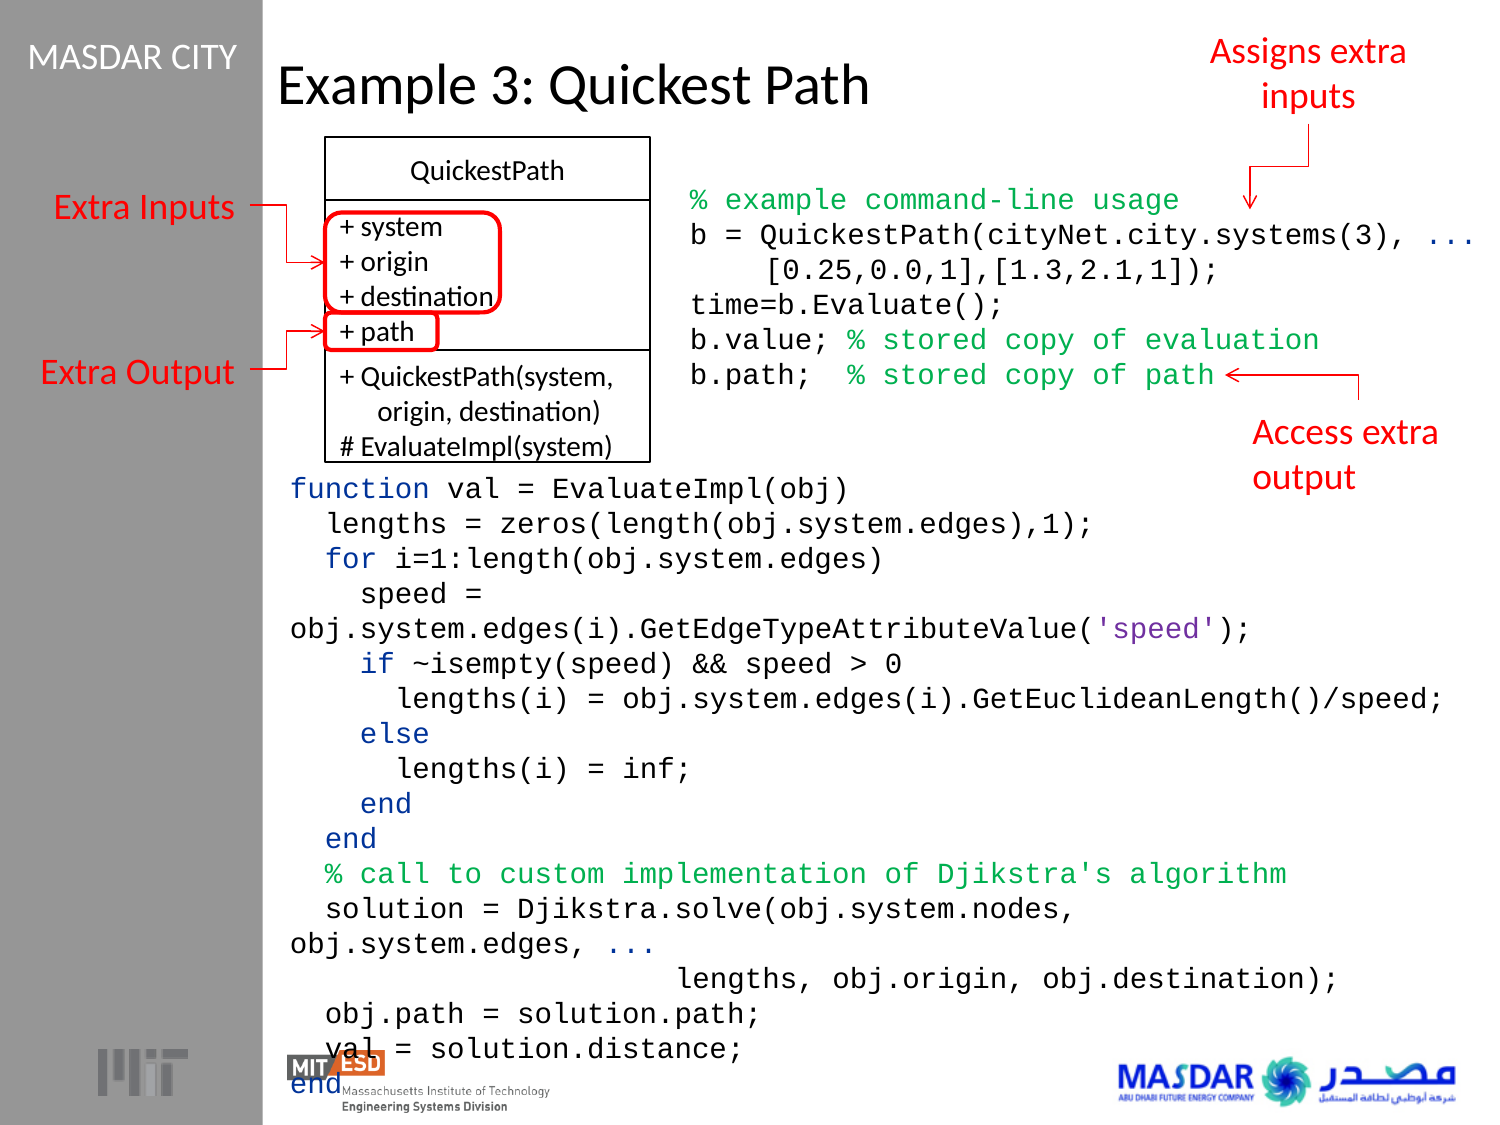

Assigns extra inputs
# Example 3: Quickest Path
QuickestPath
+ system
+ origin
+ destination
+ path
+ QuickestPath(system, origin, destination)
# EvaluateImpl(system)
% example command-line usage
b = QuickestPath(cityNet.city.systems(3), ... [0.25,0.0,1],[1.3,2.1,1]);
time=b.Evaluate();
b.value; % stored copy of evaluation
b.path;  % stored copy of path
Extra Inputs

Extra Output
Access extra output
function val = EvaluateImpl(obj)
  lengths = zeros(length(obj.system.edges),1);
  for i=1:length(obj.system.edges)
    speed = obj.system.edges(i).GetEdgeTypeAttributeValue('speed');
    if ~isempty(speed) && speed > 0
      lengths(i) = obj.system.edges(i).GetEuclideanLength()/speed;
    else
      lengths(i) = inf;
    end
  end
  % call to custom implementation of Djikstra's algorithm
  solution = Djikstra.solve(obj.system.nodes, obj.system.edges, ...
                      lengths, obj.origin, obj.destination);
  obj.path = solution.path;
  val = solution.distance;
end